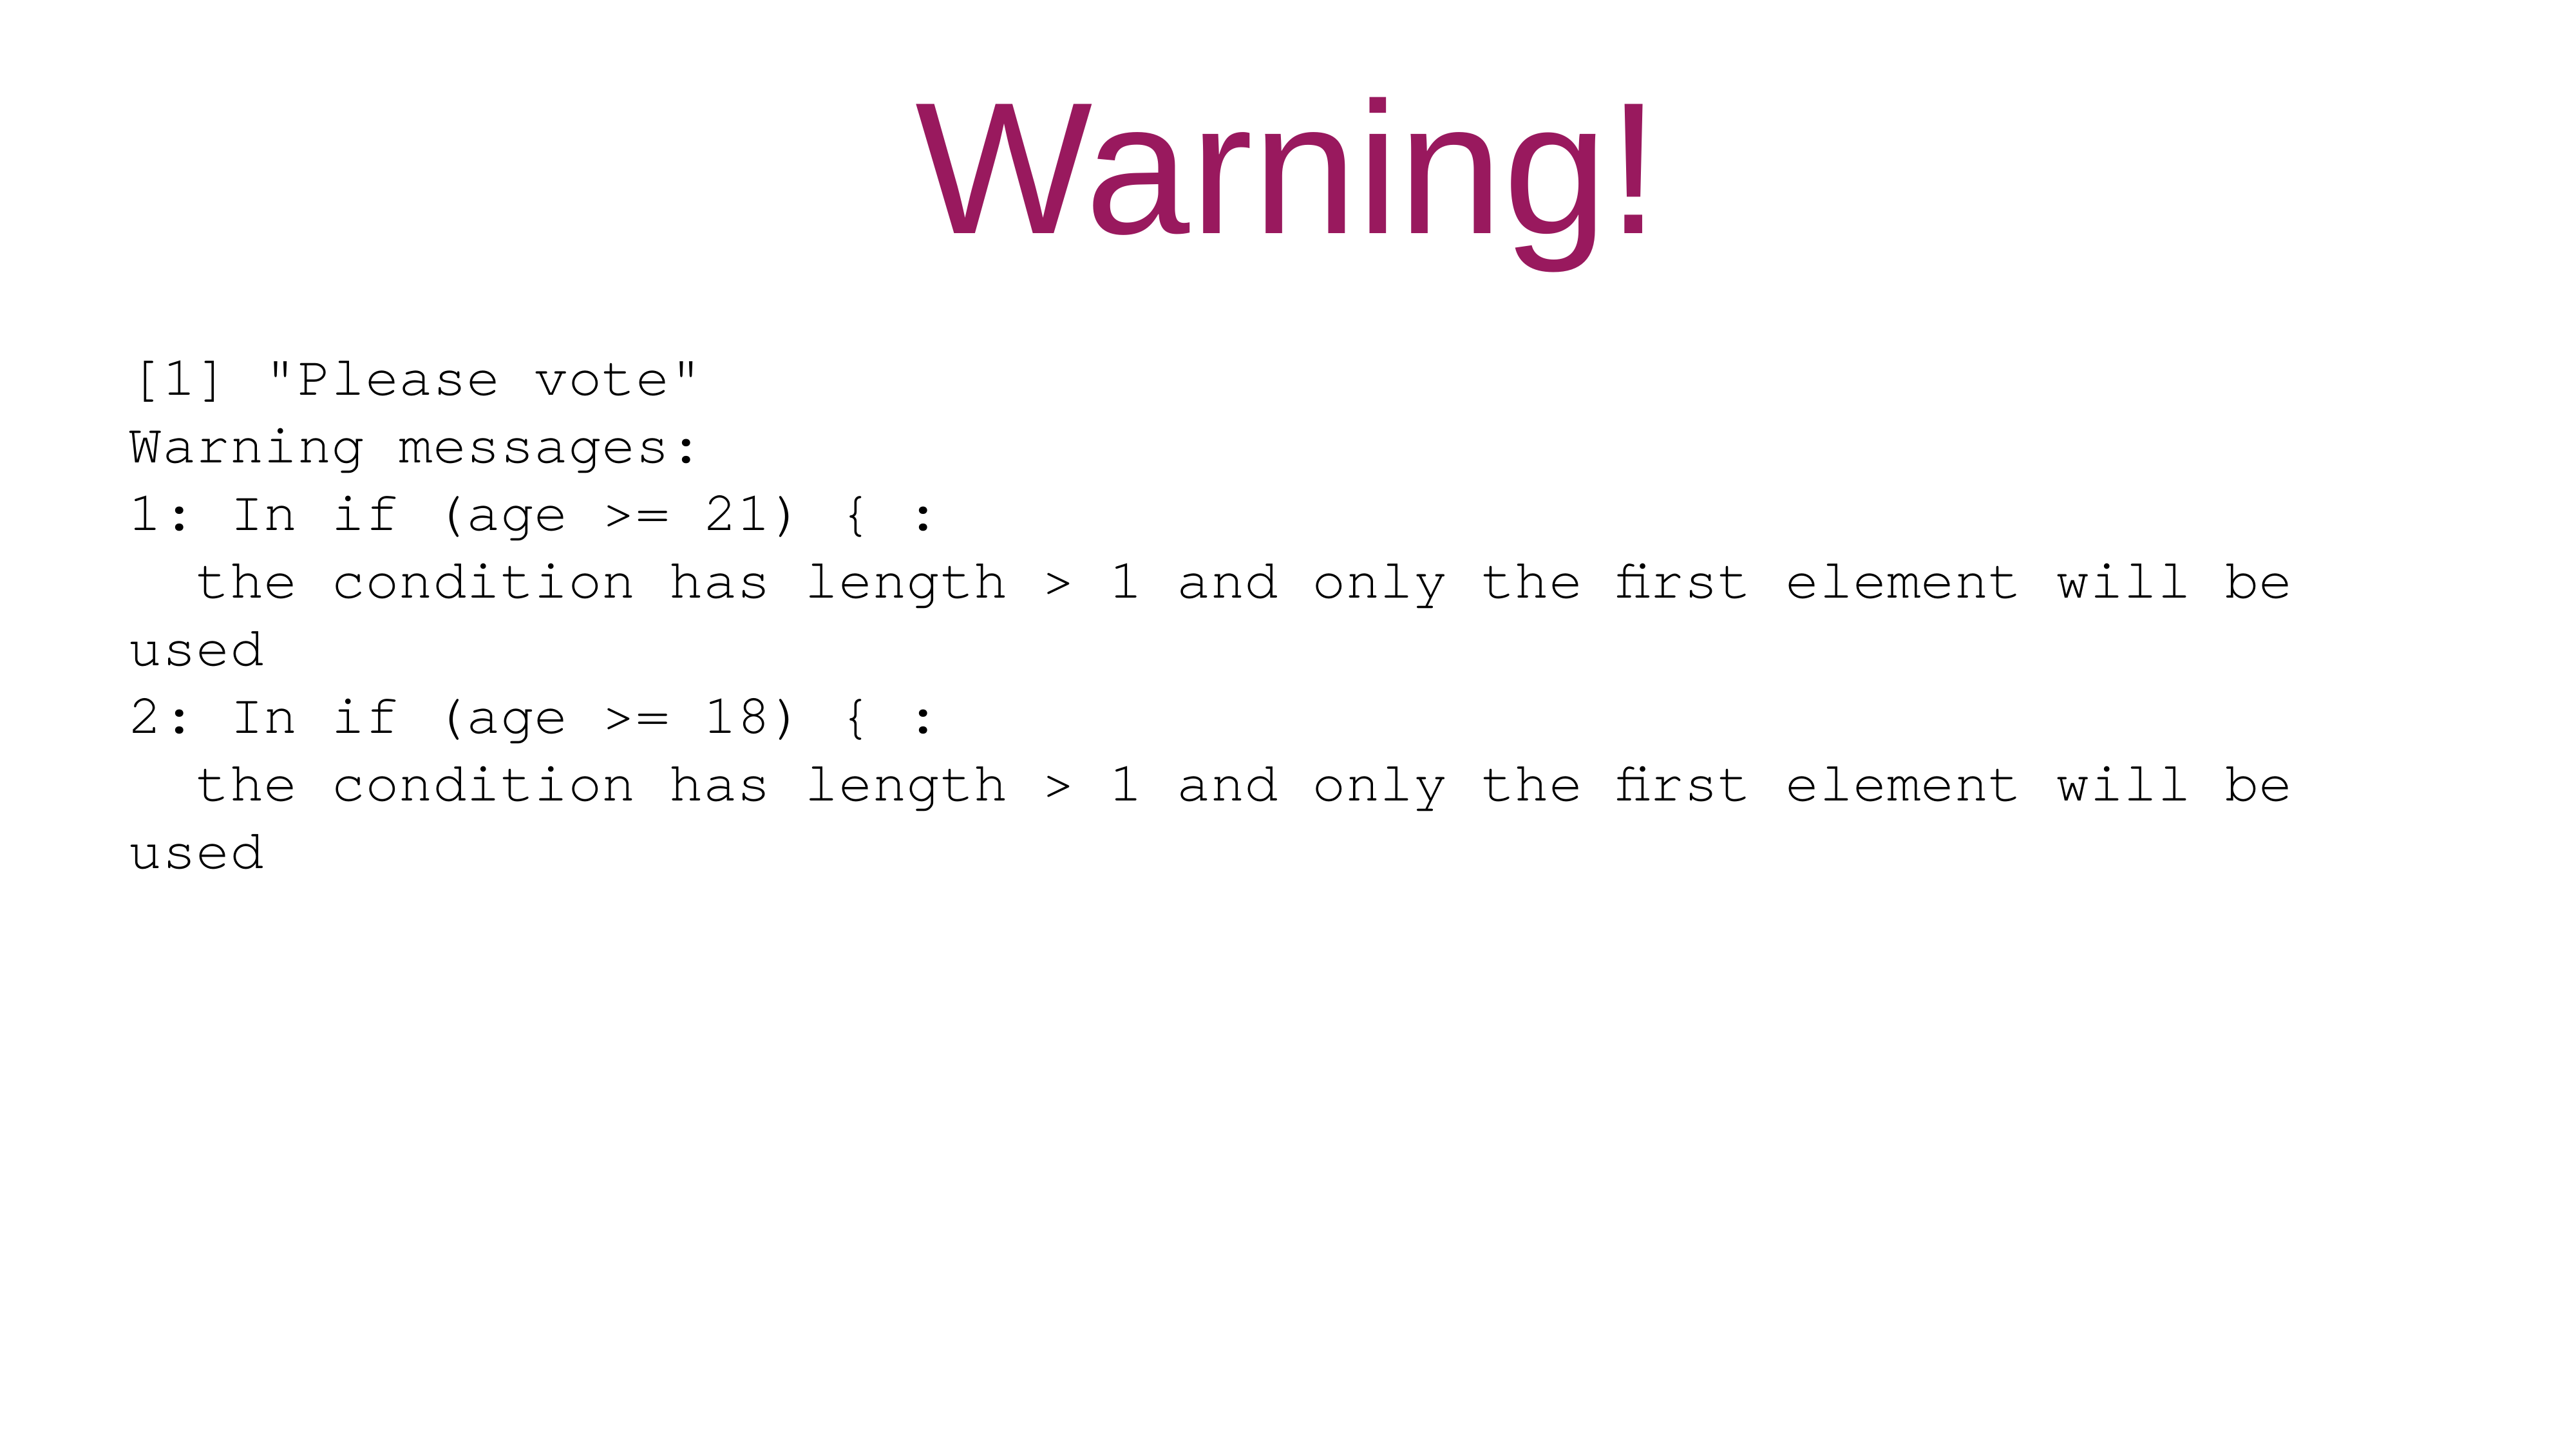

Warning!
[1] "Please vote"
Warning messages:
1: In if (age >= 21) { :
  the condition has length > 1 and only the first element will be used
2: In if (age >= 18) { :
  the condition has length > 1 and only the first element will be used